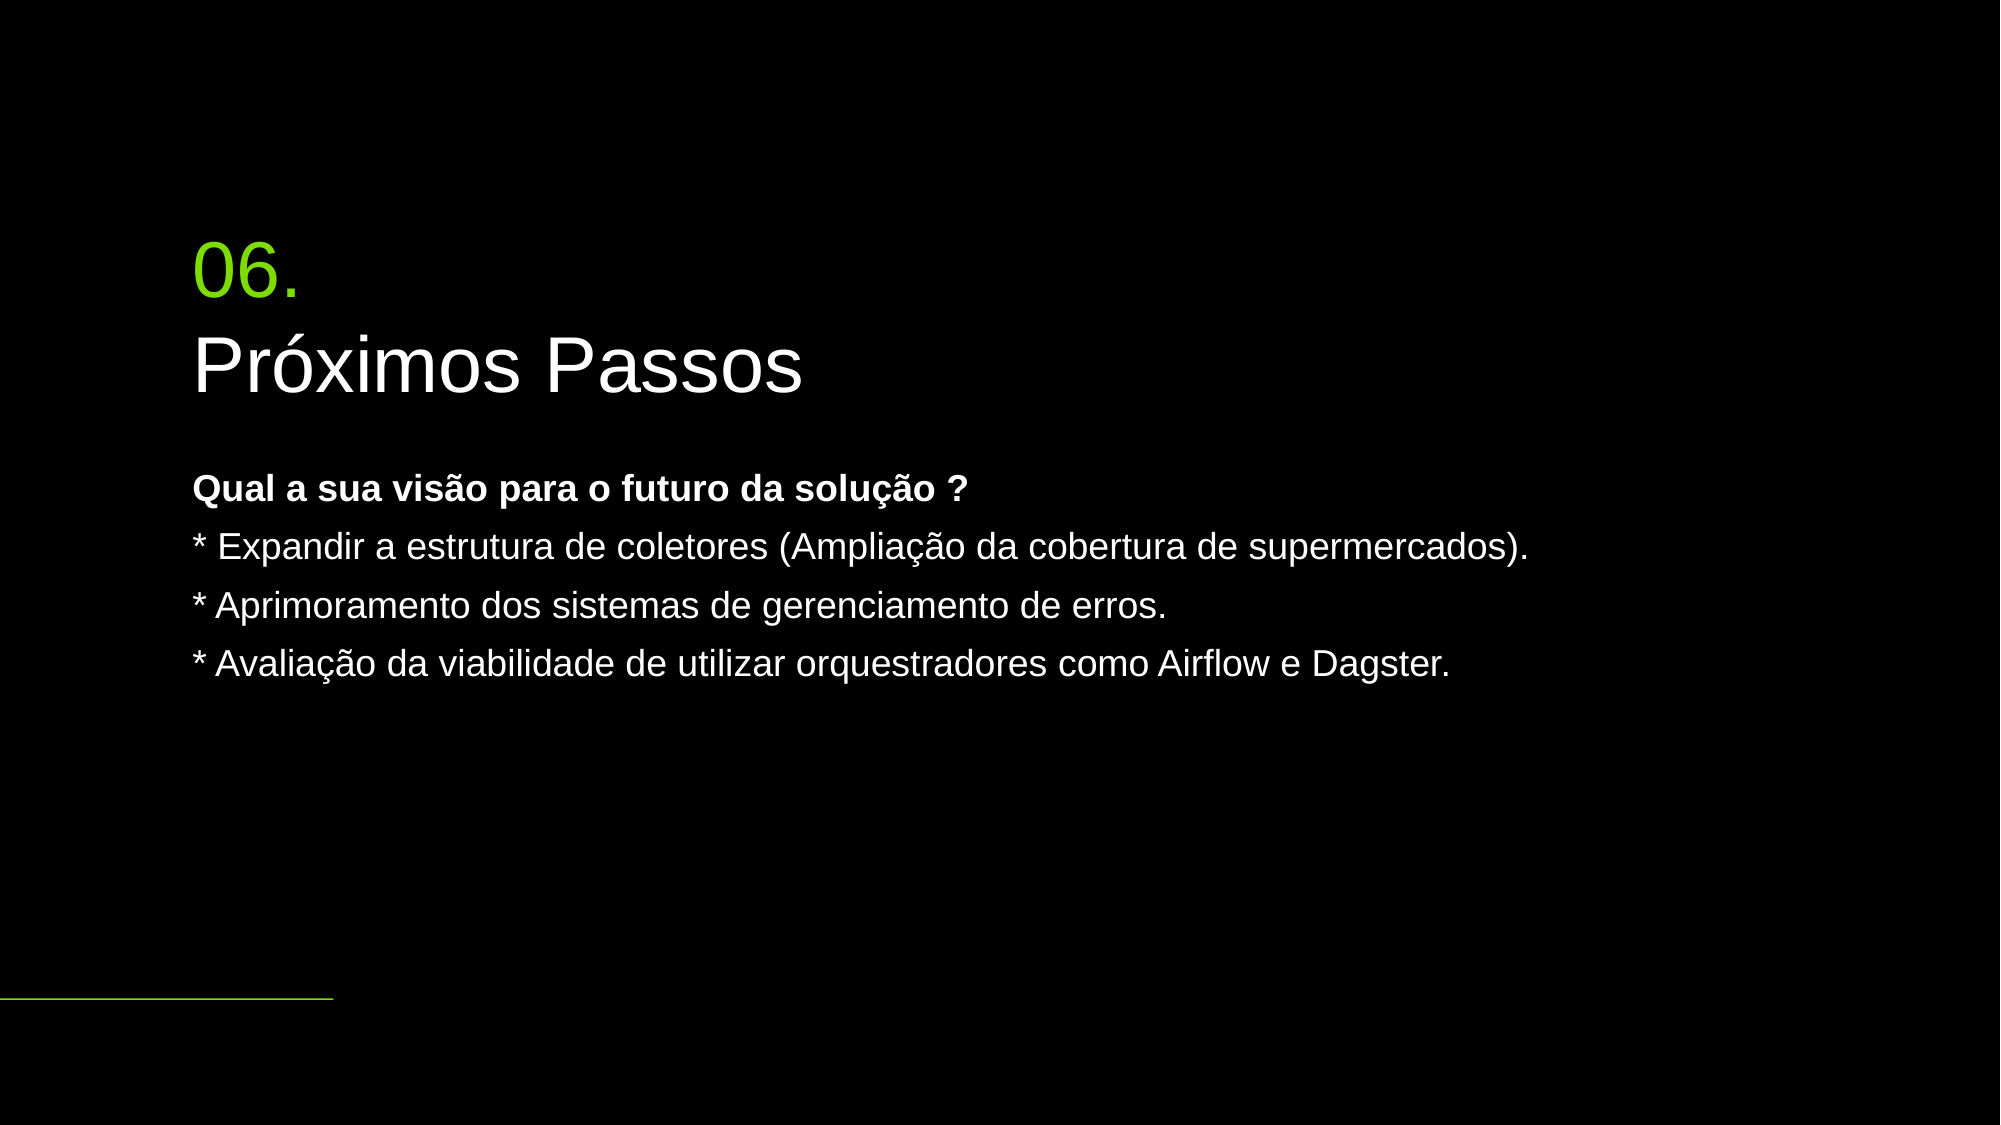

06.
Próximos Passos
Qual a sua visão para o futuro da solução ?
* Expandir a estrutura de coletores (Ampliação da cobertura de supermercados).
* Aprimoramento dos sistemas de gerenciamento de erros.
* Avaliação da viabilidade de utilizar orquestradores como Airflow e Dagster.